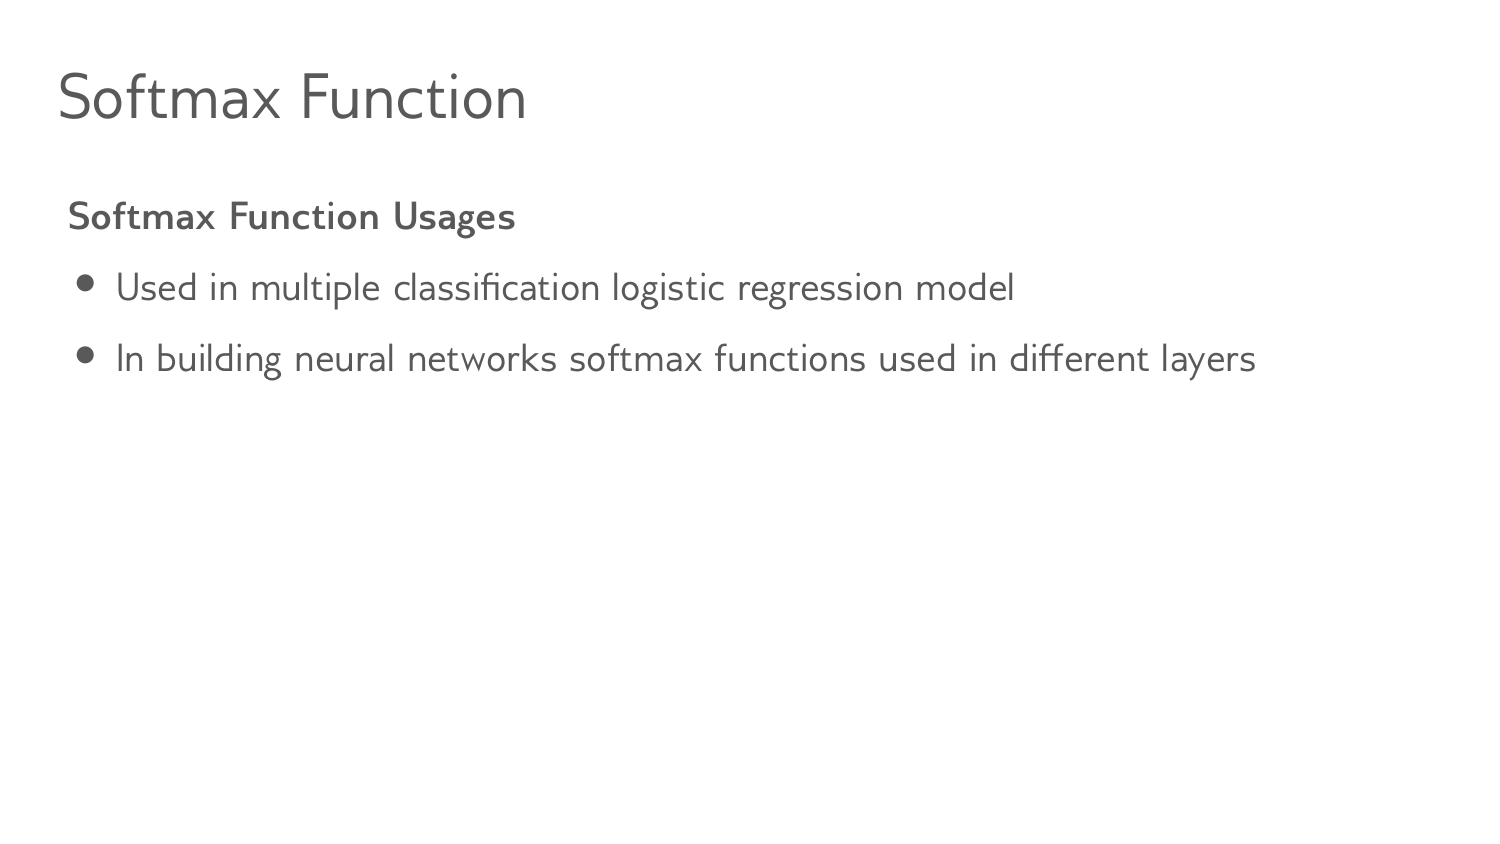

Softmax Function
Softmax Function Usages
Used in multiple classification logistic regression model
In building neural networks softmax functions used in different layers